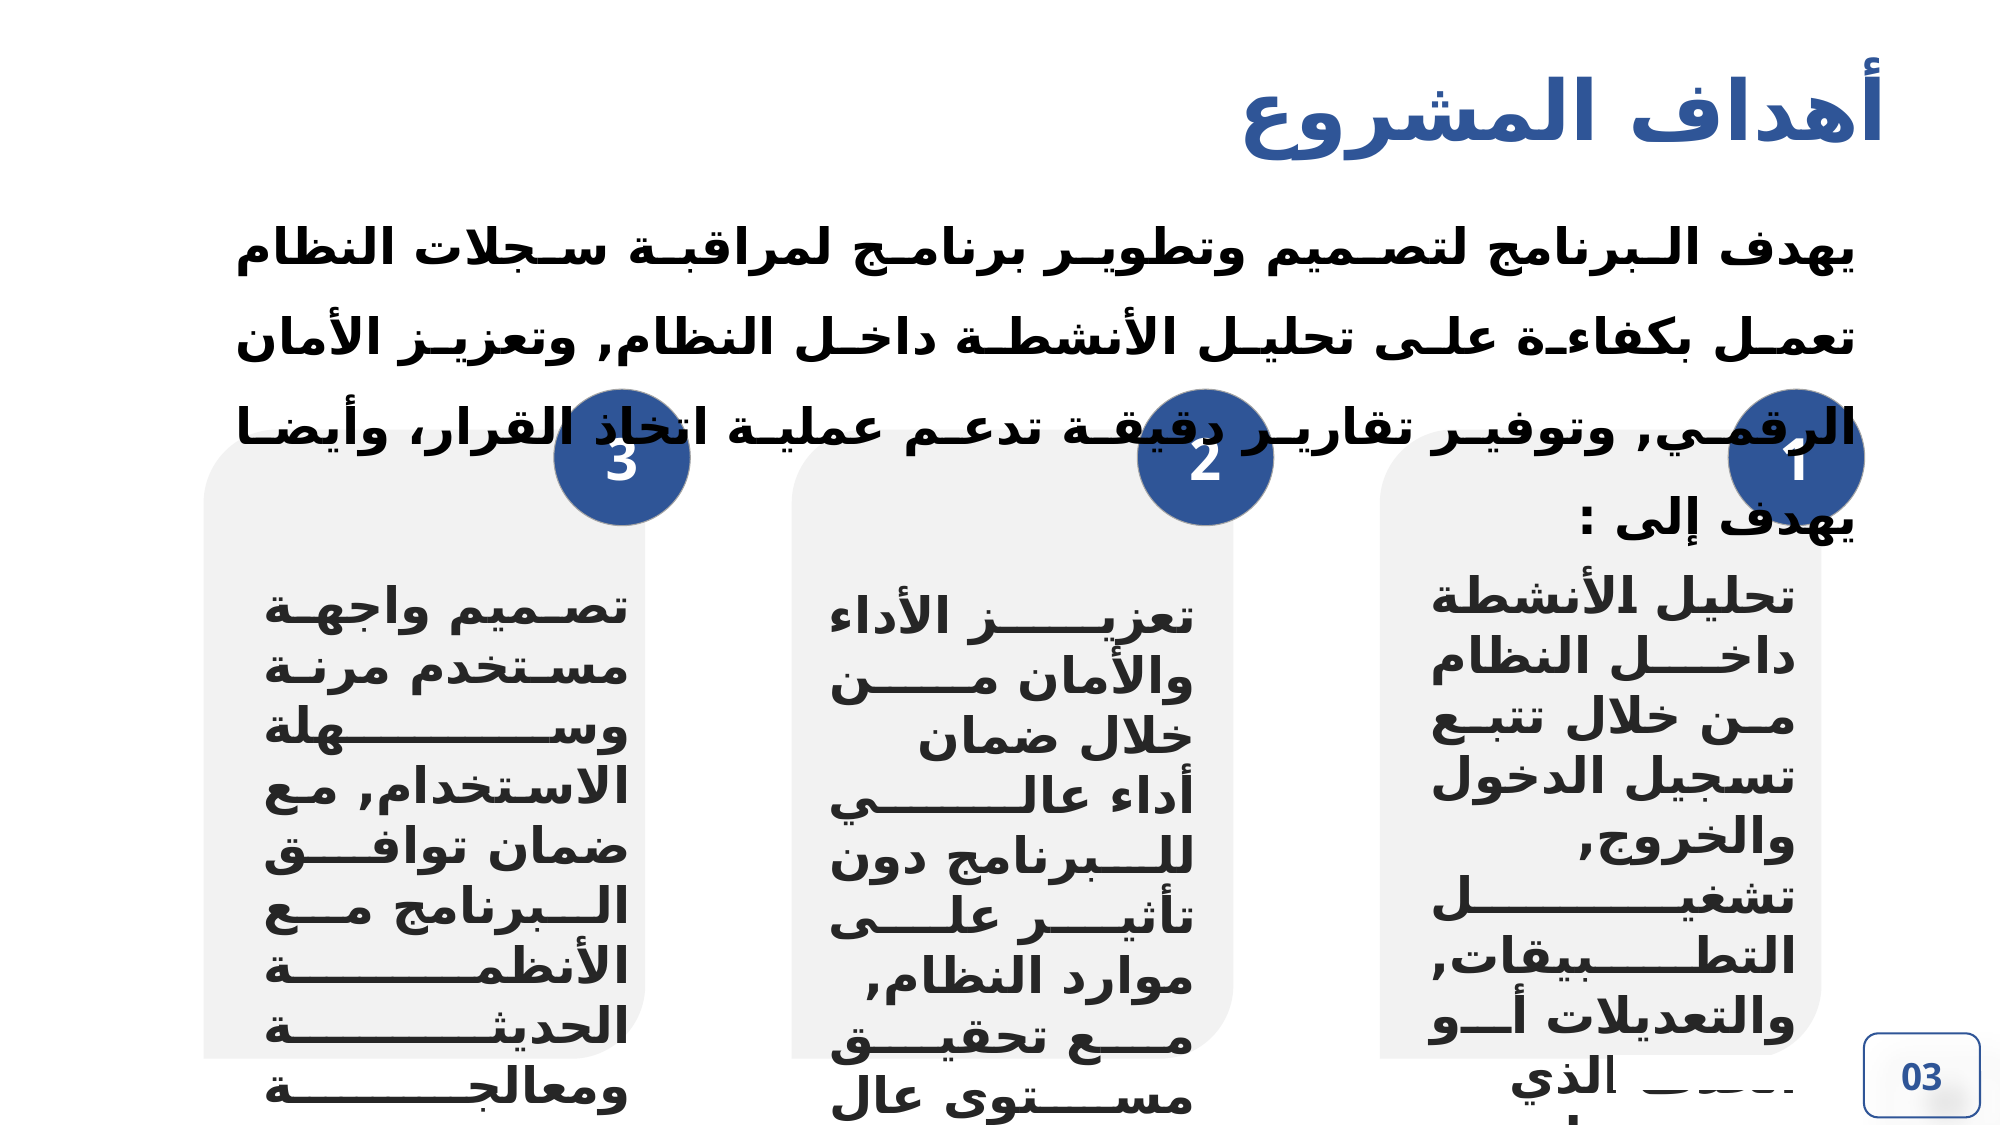

أهداف المشروع
يهدف البرنامج لتصميم وتطوير برنامج لمراقبة سجلات النظام تعمل بكفاءة على تحليل الأنشطة داخل النظام, وتعزيز الأمان الرقمي, وتوفير تقارير دقيقة تدعم عملية اتخاذ القرار، وأيضا يهدف إلى :
3
2
1

تحليل الأنشطة داخل النظام من خلال تتبع تسجيل الدخول والخروج, تشغيل التطبيقات, والتعديلات أو الحذف الذي يتم على الملفات.

تصميم واجهة مستخدم مرنة وسهلة الاستخدام, مع ضمان توافق البرنامج مع الأنظمة الحديثة ومعالجة التحديات الأمنية المتزايدة.
تعزيز الأداء والأمان من خلال ضمان أداء عالي للبرنامج دون تأثير على موارد النظام, مع تحقيق مستوى عال من الأمان الرقمي.

03